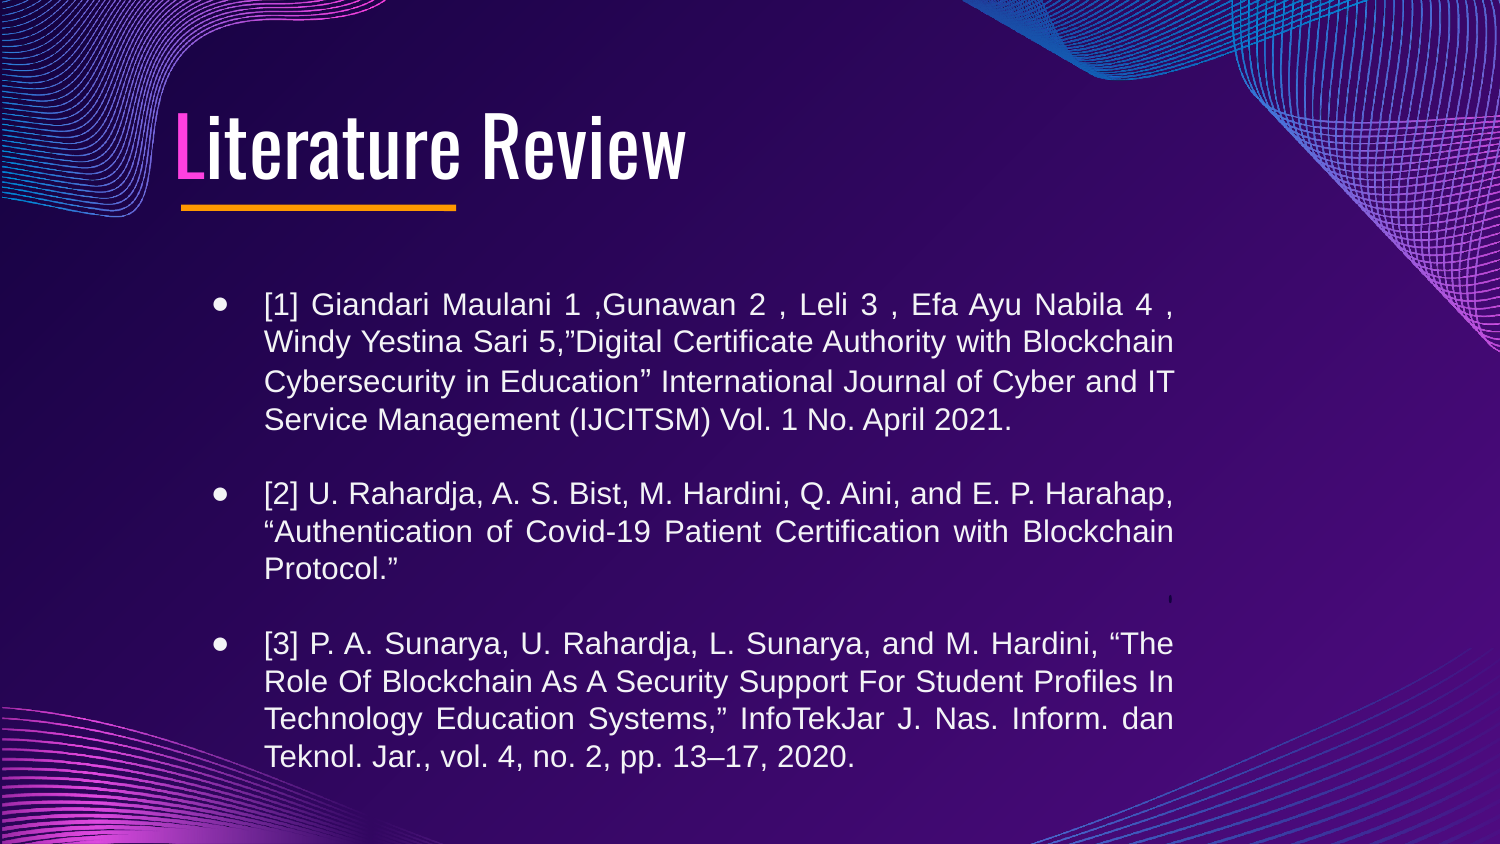

Literature Review

[1] Giandari Maulani 1 ,Gunawan 2 , Leli 3 , Efa Ayu Nabila 4 , Windy Yestina Sari 5,”Digital Certificate Authority with Blockchain Cybersecurity in Education” International Journal of Cyber and IT Service Management (IJCITSM) Vol. 1 No. April 2021.

[2] U. Rahardja, A. S. Bist, M. Hardini, Q. Aini, and E. P. Harahap, “Authentication of Covid-19 Patient Certification with Blockchain Protocol.”

[3] P. A. Sunarya, U. Rahardja, L. Sunarya, and M. Hardini, “The Role Of Blockchain As A Security Support For Student Profiles In Technology Education Systems,” InfoTekJar J. Nas. Inform. dan Teknol. Jar., vol. 4, no. 2, pp. 13–17, 2020.